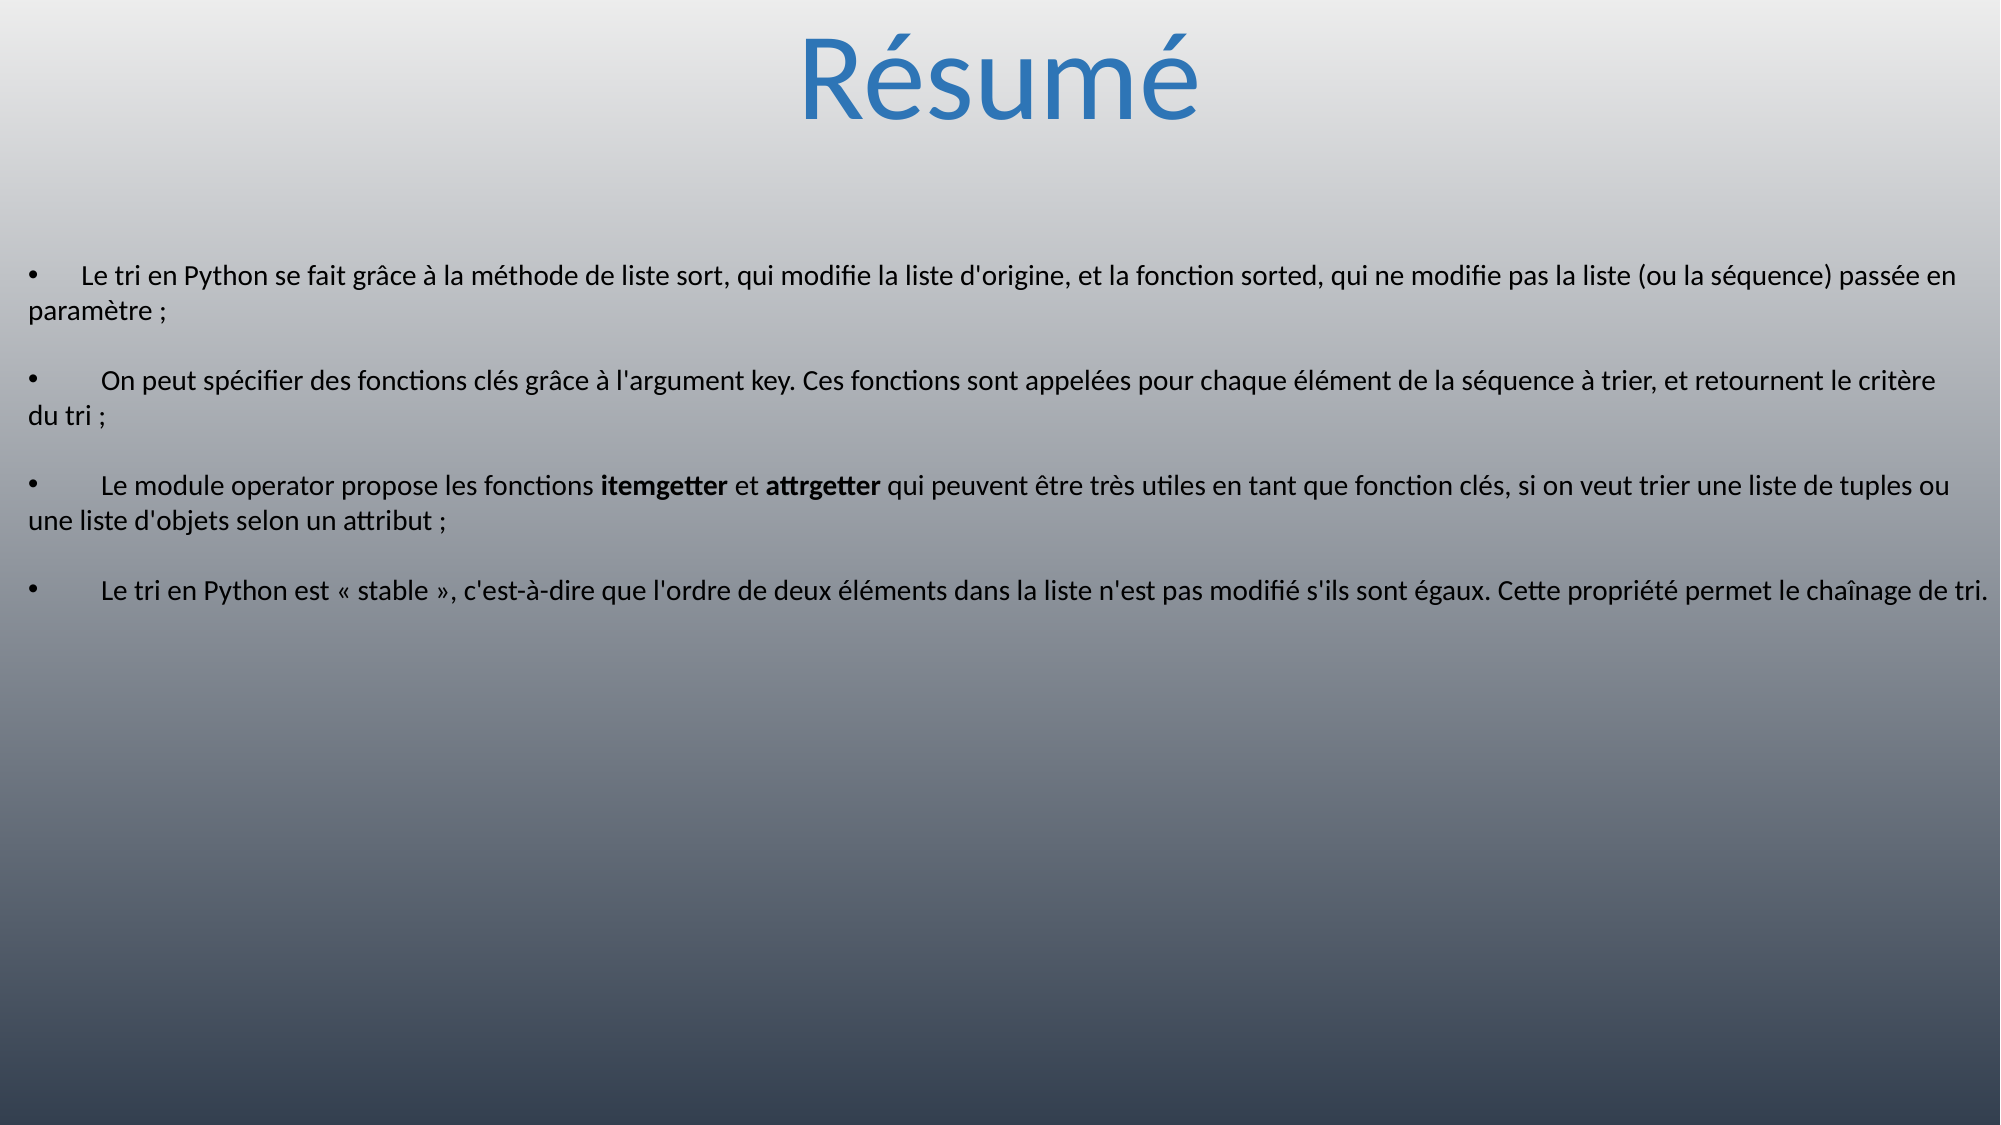

# Résumé
 Le tri en Python se fait grâce à la méthode de liste sort, qui modifie la liste d'origine, et la fonction sorted, qui ne modifie pas la liste (ou la séquence) passée en
paramètre ;

    On peut spécifier des fonctions clés grâce à l'argument key. Ces fonctions sont appelées pour chaque élément de la séquence à trier, et retournent le critère
du tri ;

    Le module operator propose les fonctions itemgetter et attrgetter qui peuvent être très utiles en tant que fonction clés, si on veut trier une liste de tuples ou
une liste d'objets selon un attribut ;

    Le tri en Python est « stable », c'est-à-dire que l'ordre de deux éléments dans la liste n'est pas modifié s'ils sont égaux. Cette propriété permet le chaînage de tri.

281